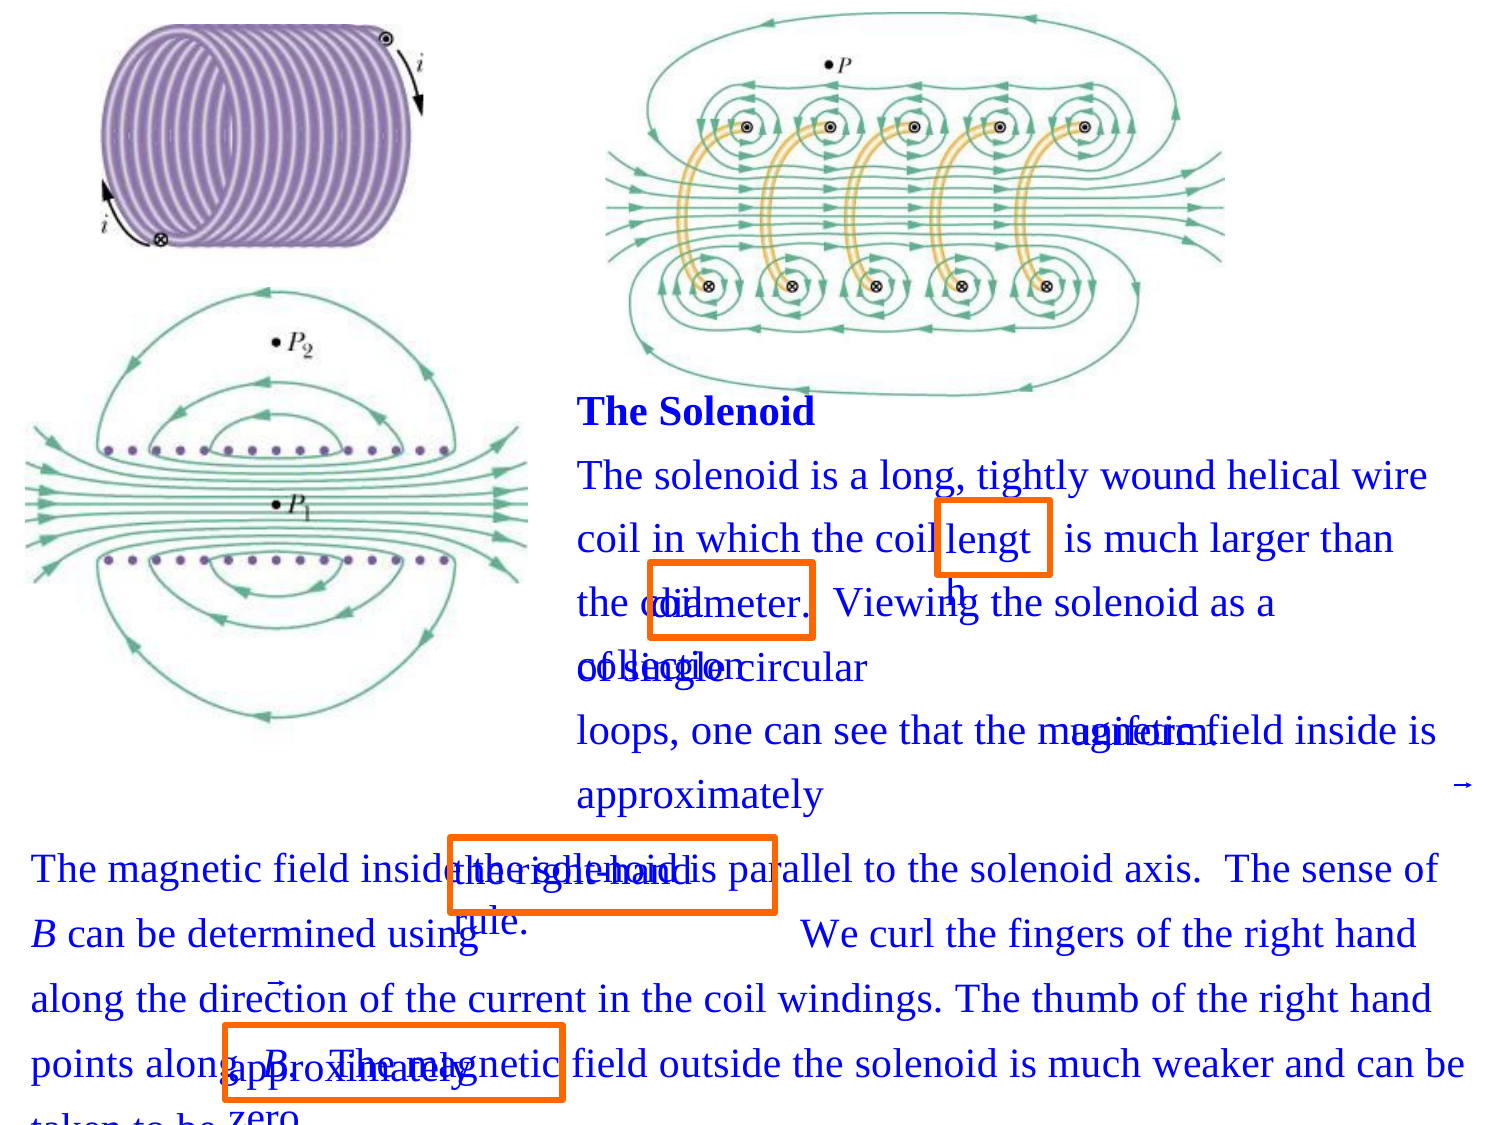

The Solenoid
The solenoid is a long, tightly wound helical wire coil in which the coil	is much larger than the coil	Viewing the solenoid as a collection

length

diameter.
of single circular	loops, one can see that the magnetic field inside is approximately
The magnetic field inside the solenoid is parallel to the solenoid axis.	The sense of B can be determined using	We curl the fingers of the right hand along the direction of the current in the coil windings. The thumb of the right hand points along	B.	The magnetic field outside the solenoid is much weaker and can be taken to be
uniform.

the right-hand rule.

approximately zero.